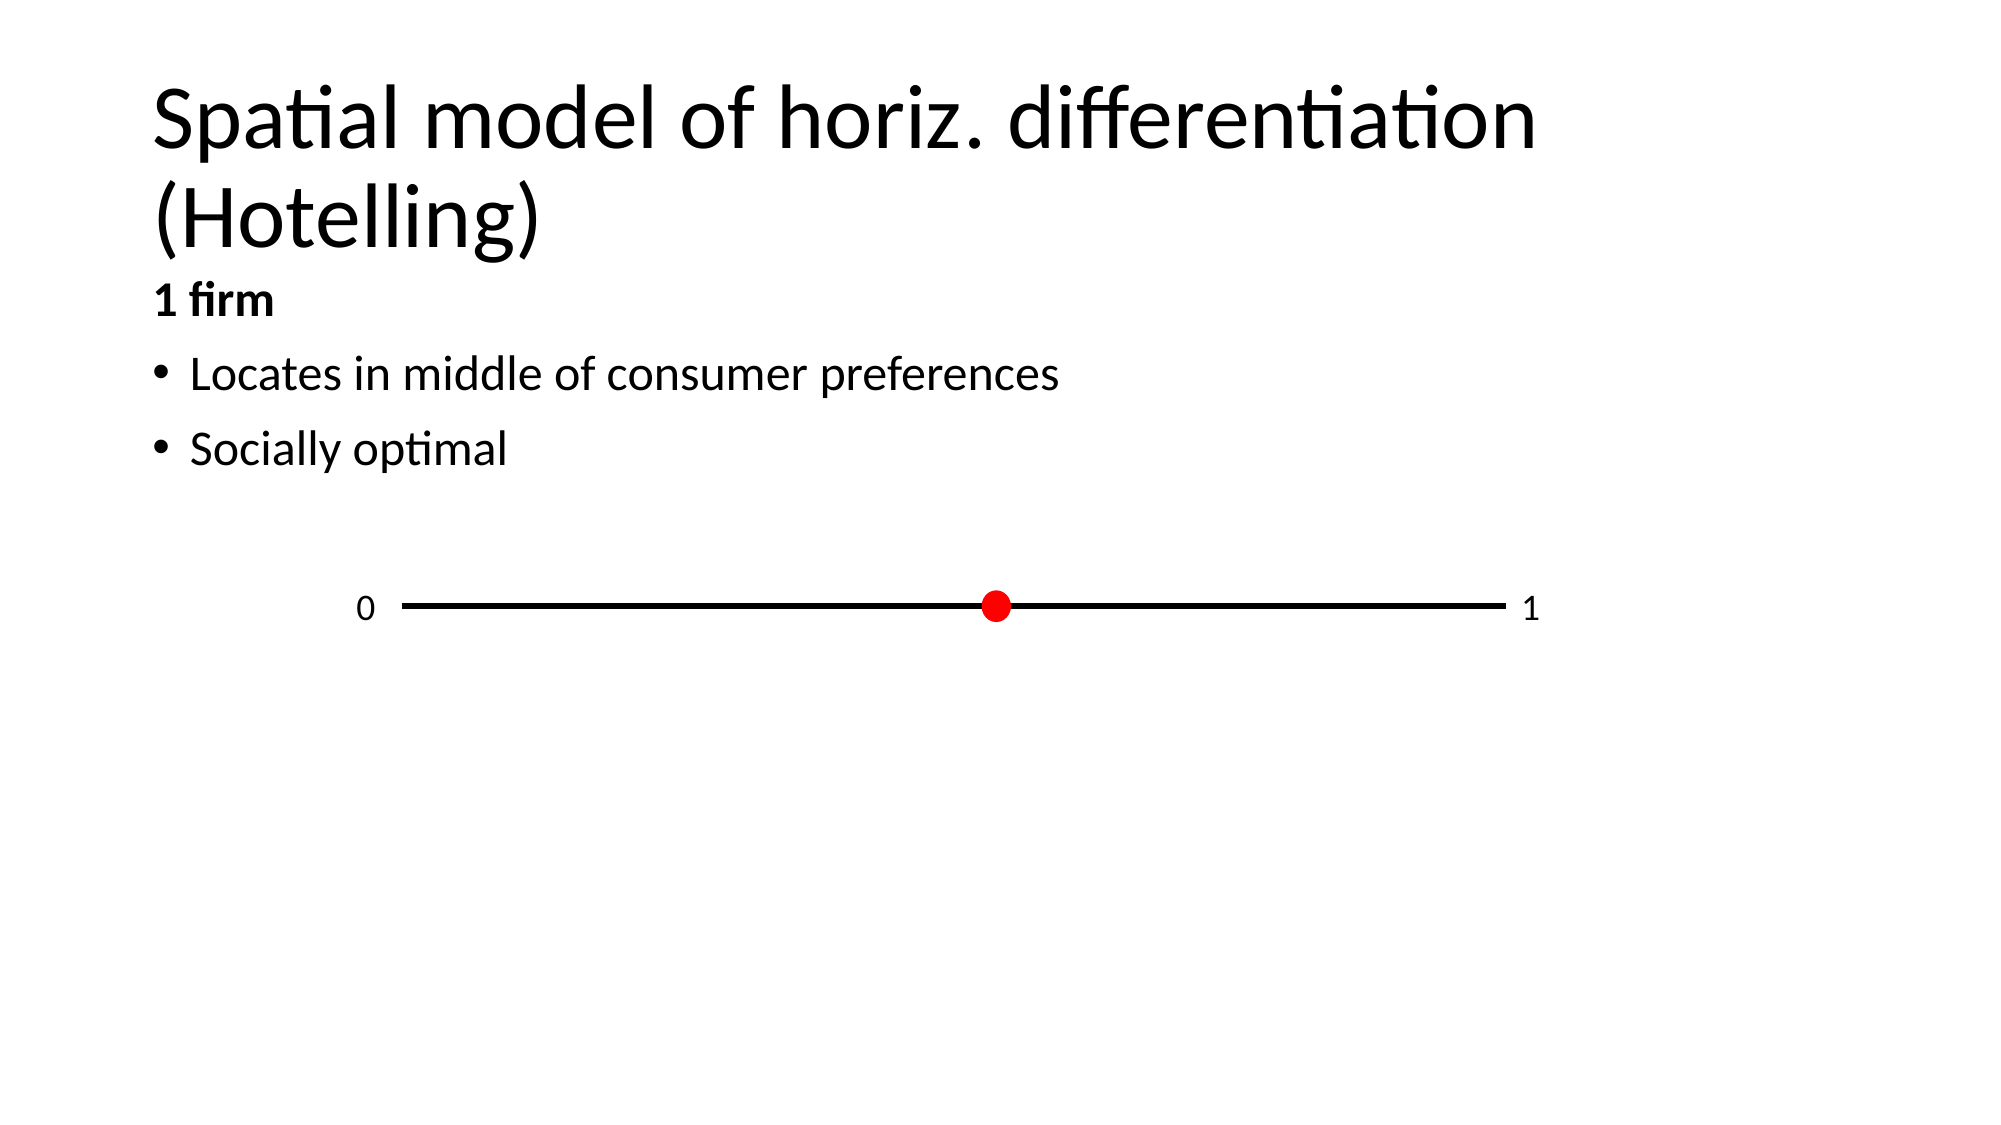

# Spatial model of horiz. differentiation (Hotelling)
1 firm
Locates in middle of consumer preferences
Socially optimal
0
1